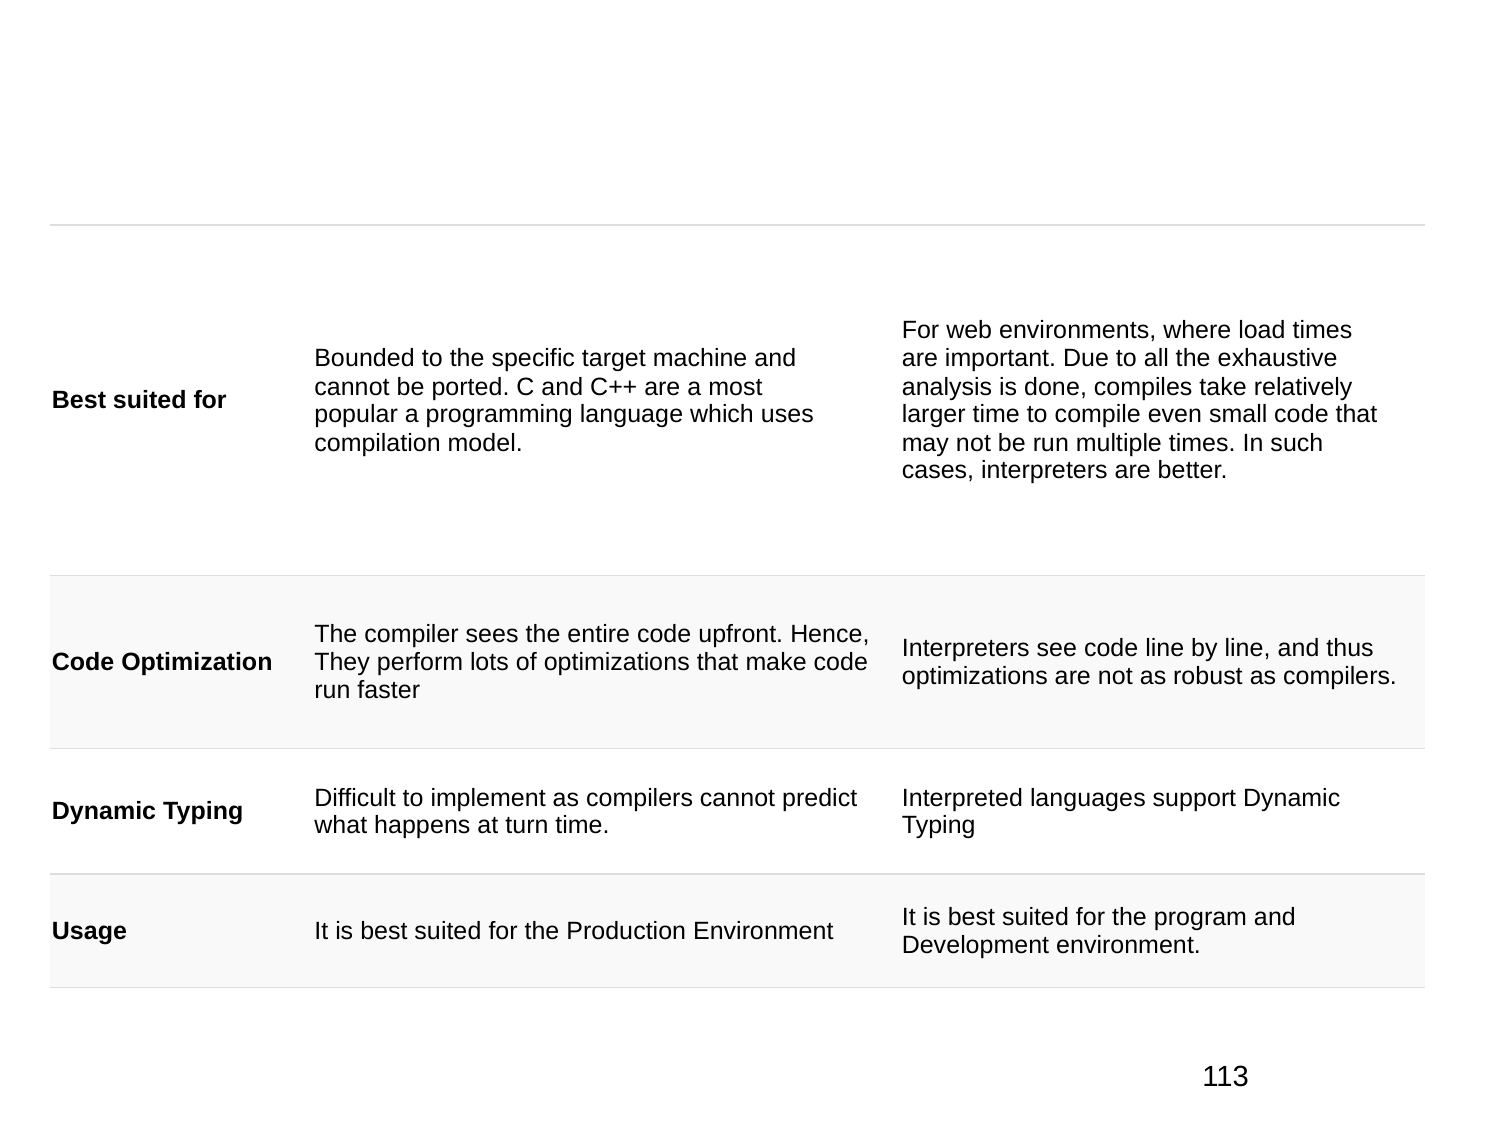

| Best suited for | Bounded to the specific target machine and cannot be ported. C and C++ are a most popular a programming language which uses compilation model. | For web environments, where load times are important. Due to all the exhaustive analysis is done, compiles take relatively larger time to compile even small code that may not be run multiple times. In such cases, interpreters are better. |
| --- | --- | --- |
| Code Optimization | The compiler sees the entire code upfront. Hence, They perform lots of optimizations that make code run faster | Interpreters see code line by line, and thus optimizations are not as robust as compilers. |
| Dynamic Typing | Difficult to implement as compilers cannot predict what happens at turn time. | Interpreted languages support Dynamic Typing |
| Usage | It is best suited for the Production Environment | It is best suited for the program and Development environment. |
113